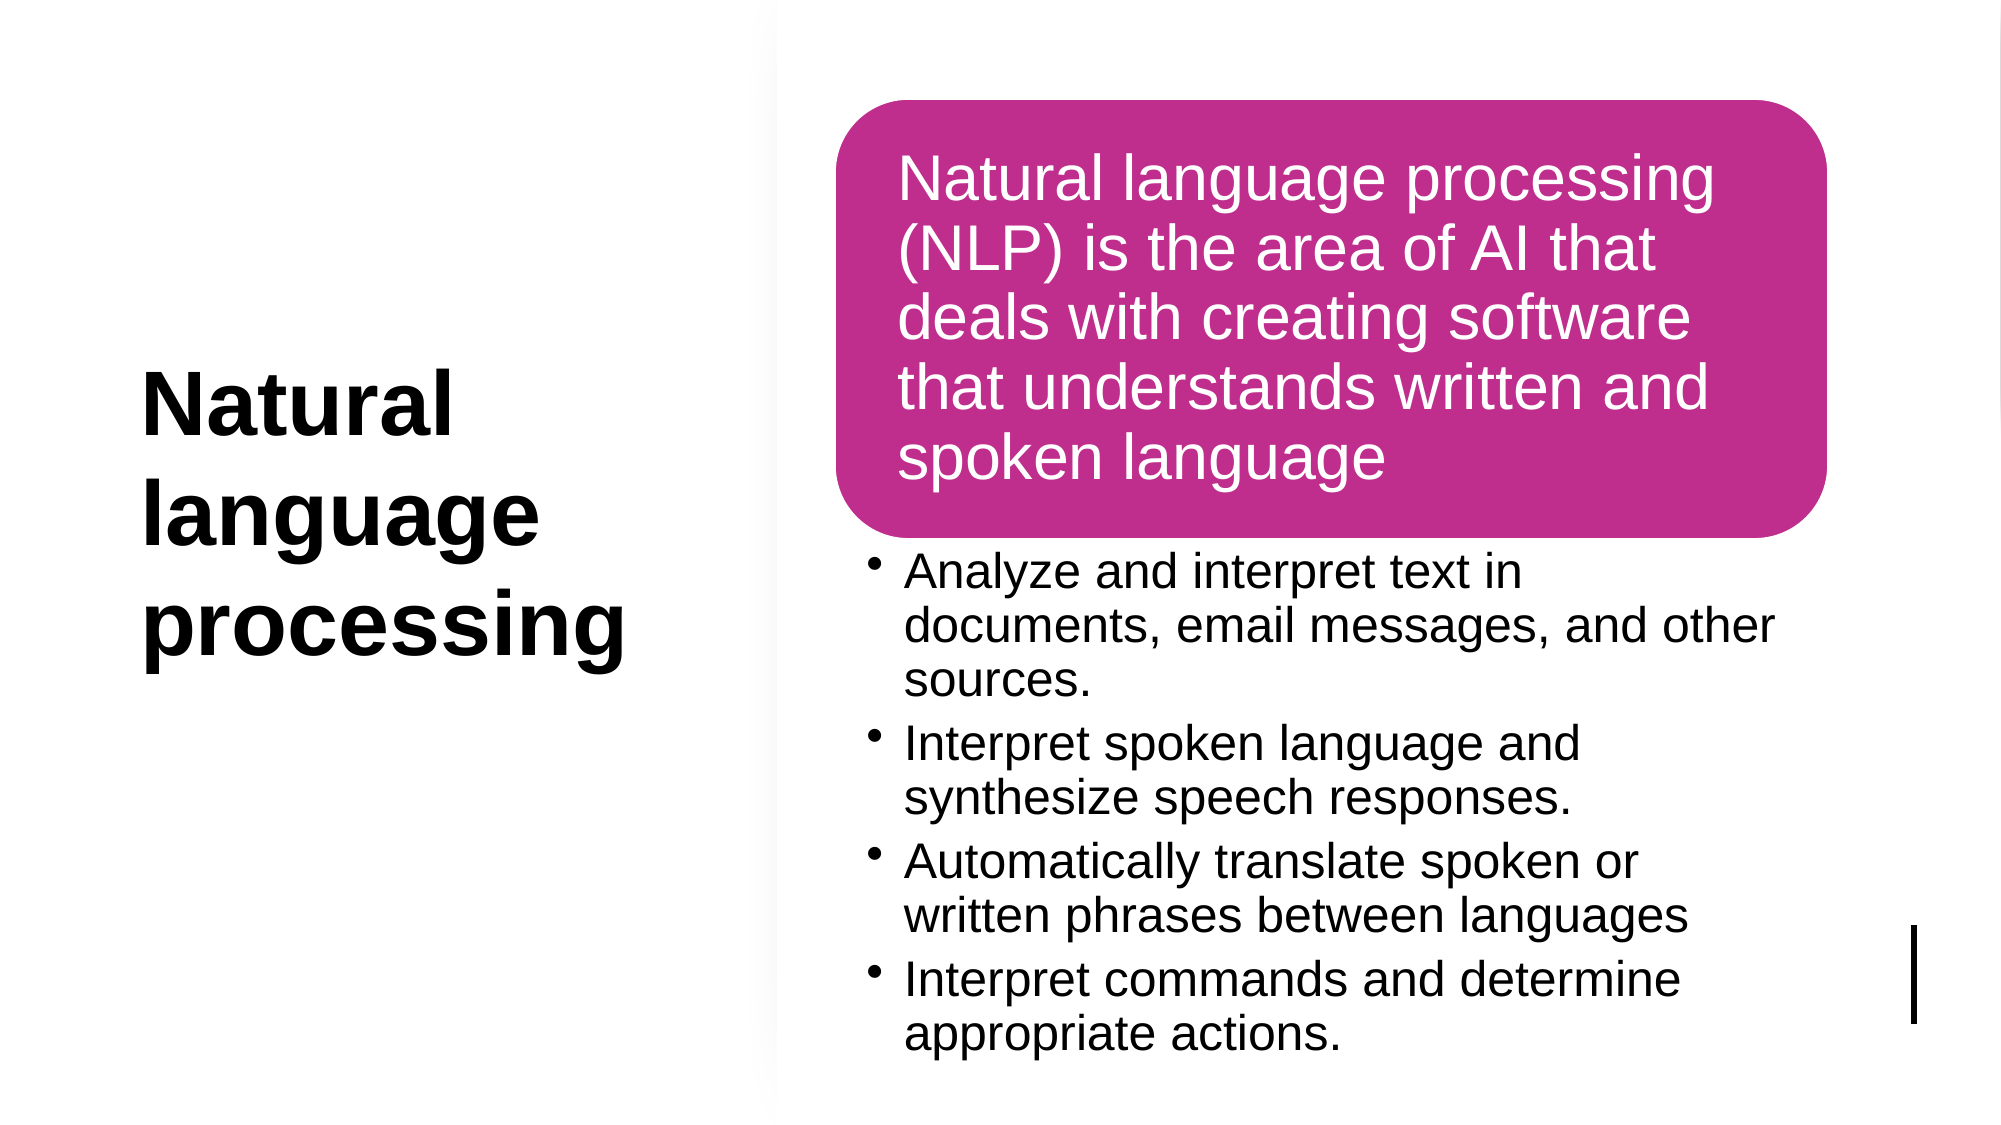

Natural language processing (NLP) is the area of AI that deals with creating software that understands written and spoken language
Analyze and interpret text in documents, email messages, and other sources.
Interpret spoken language and synthesize speech responses.
Automatically translate spoken or written phrases between languages
Interpret commands and determine appropriate actions.
# Natural language processing